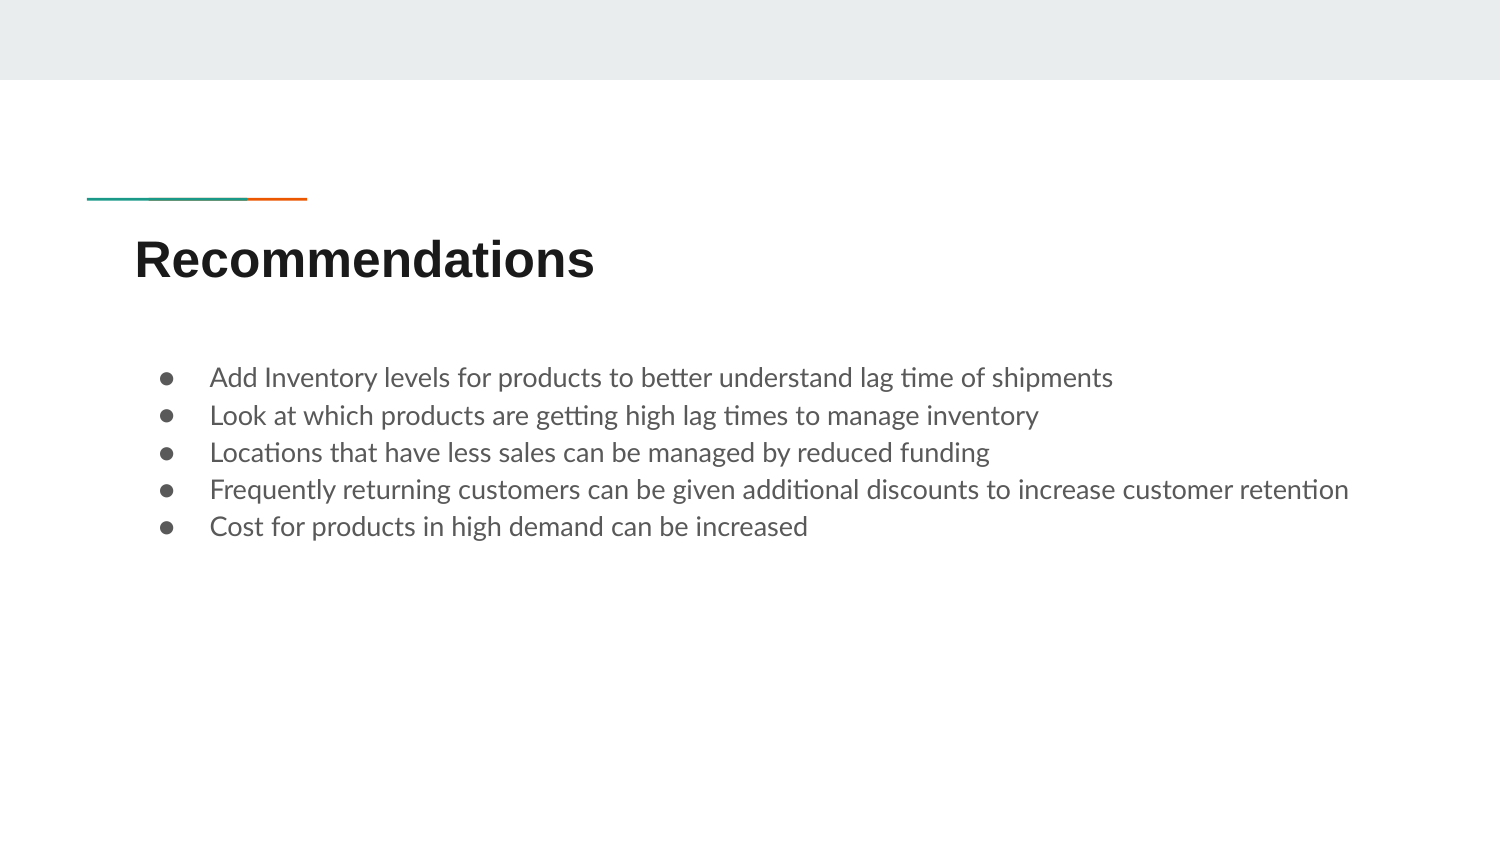

# Recommendations
Add Inventory levels for products to better understand lag time of shipments
Look at which products are getting high lag times to manage inventory
Locations that have less sales can be managed by reduced funding
Frequently returning customers can be given additional discounts to increase customer retention
Cost for products in high demand can be increased